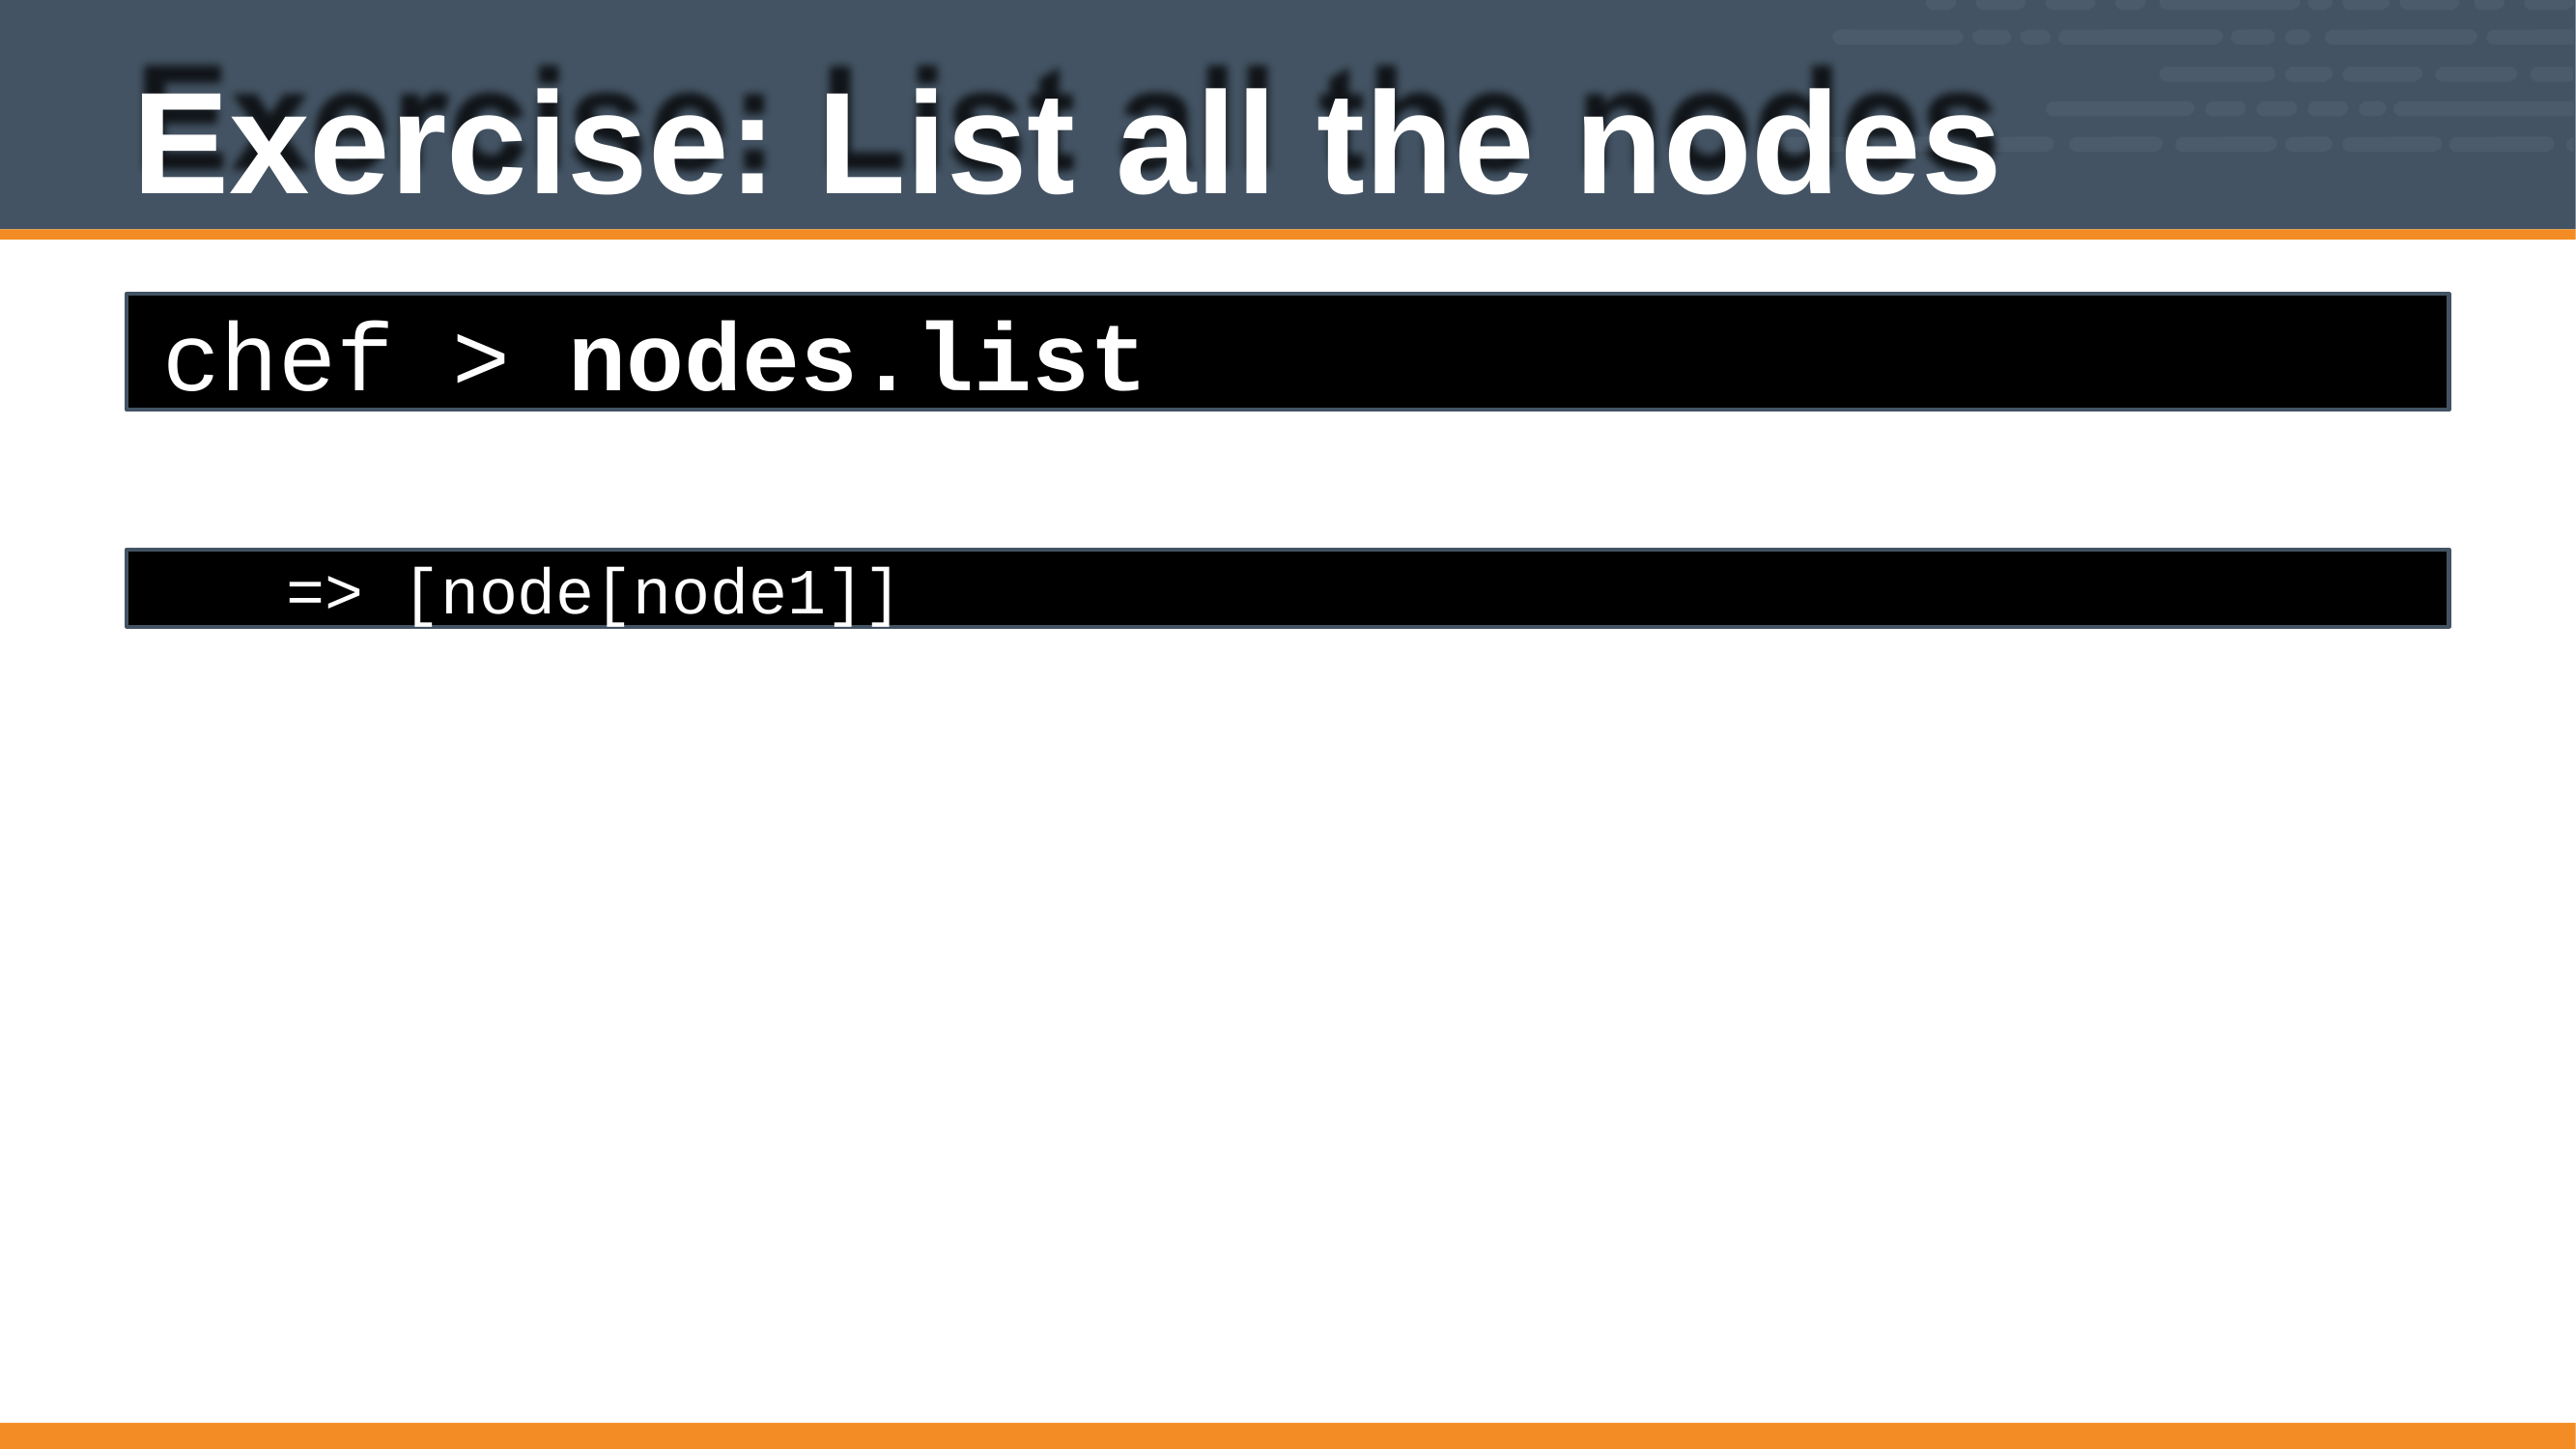

# Exercise: List all the nodes

chef > nodes.list
=> [node[node1]]